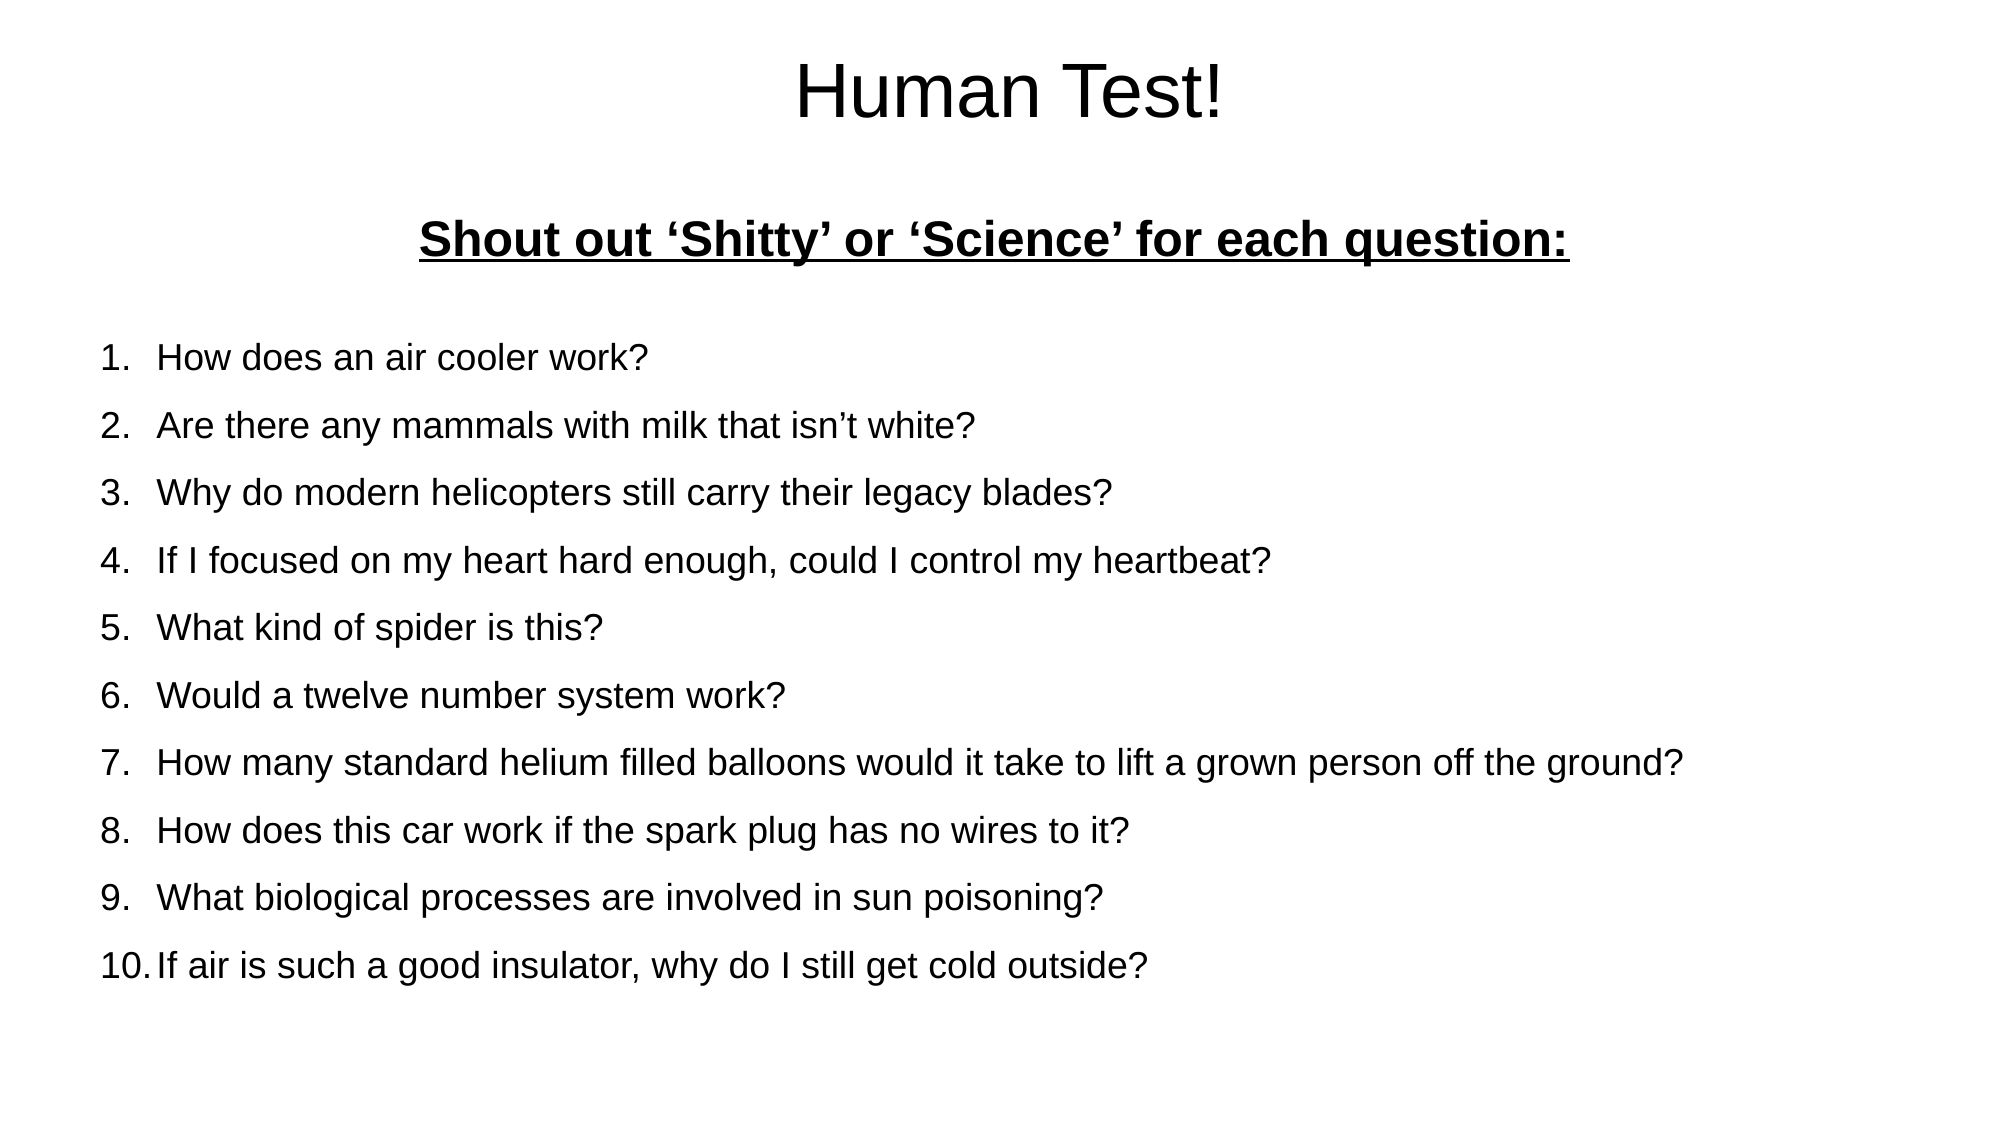

# Human Test!
Shout out ‘Shitty’ or ‘Science’ for each question:
How does an air cooler work?
Are there any mammals with milk that isn’t white?
Why do modern helicopters still carry their legacy blades?
If I focused on my heart hard enough, could I control my heartbeat?
What kind of spider is this?
Would a twelve number system work?
How many standard helium filled balloons would it take to lift a grown person off the ground?
How does this car work if the spark plug has no wires to it?
What biological processes are involved in sun poisoning?
If air is such a good insulator, why do I still get cold outside?